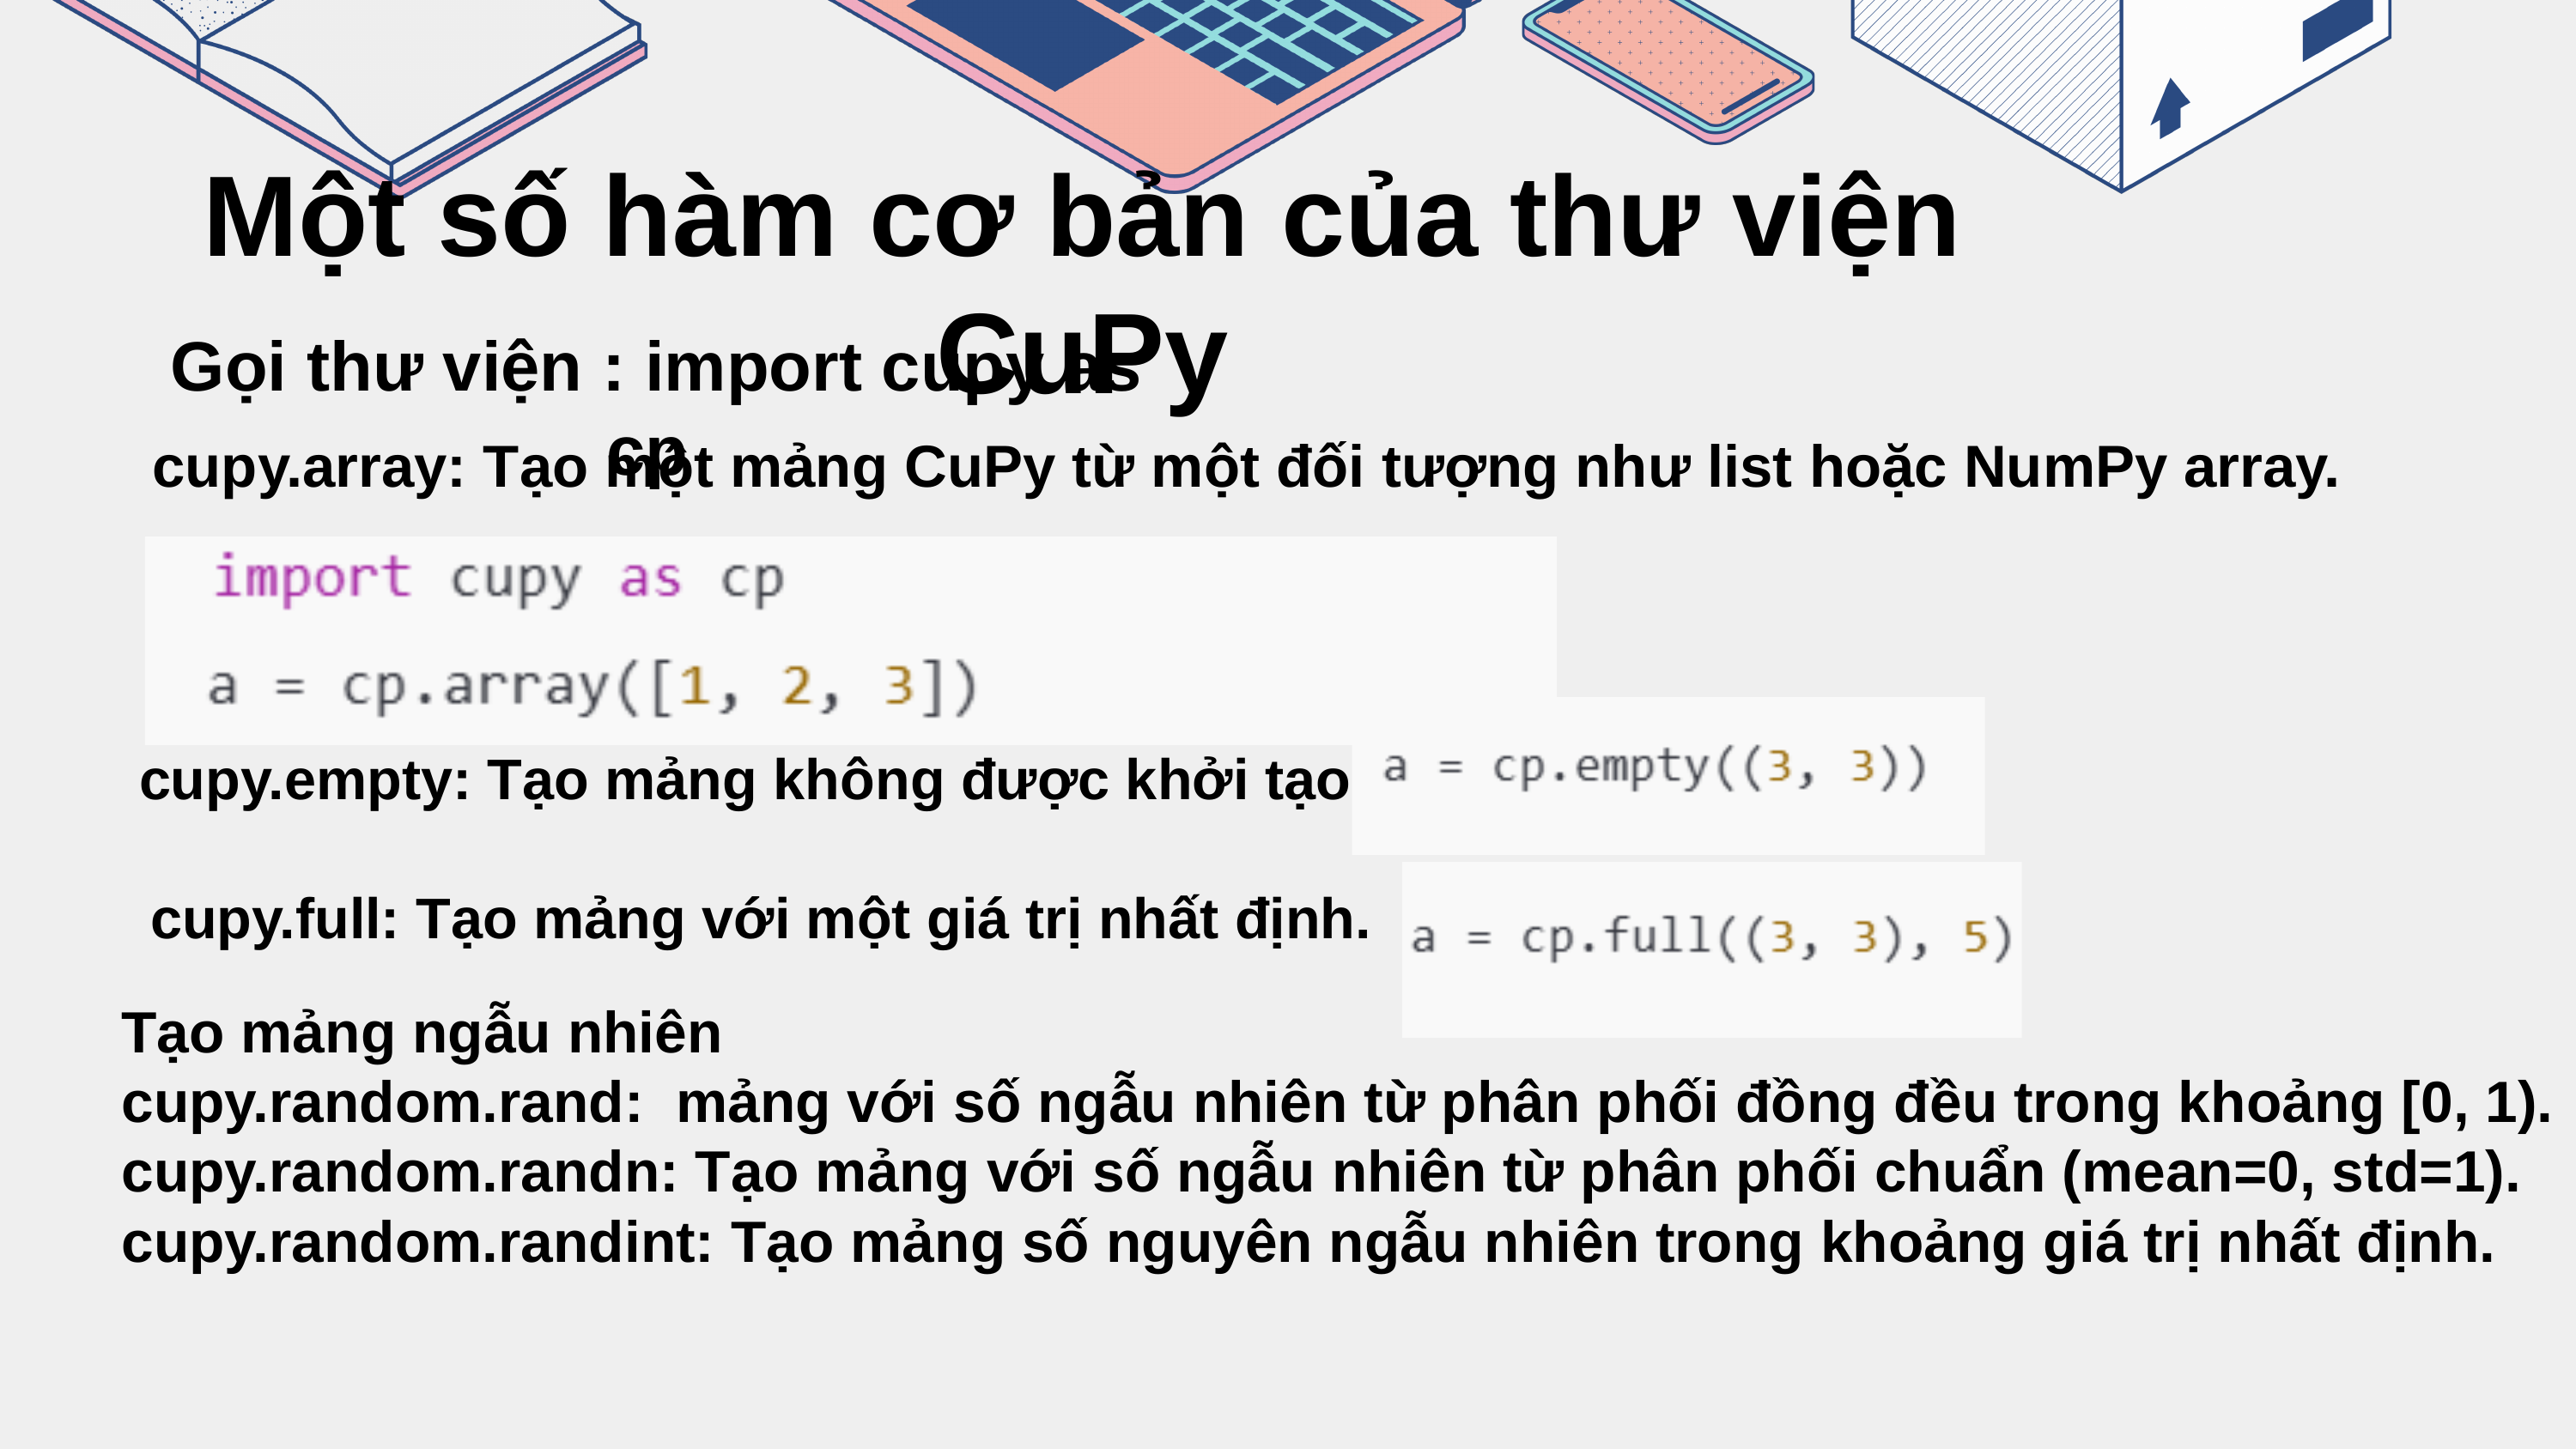

Một số hàm cơ bản của thư viện CuPy
 Gọi thư viện : import cupy as cp
cupy.array: Tạo một mảng CuPy từ một đối tượng như list hoặc NumPy array.

cupy.empty: Tạo mảng không được khởi tạo

cupy.full: Tạo mảng với một giá trị nhất định.
Tạo mảng ngẫu nhiên
cupy.random.rand:  mảng với số ngẫu nhiên từ phân phối đồng đều trong khoảng [0, 1).
cupy.random.randn: Tạo mảng với số ngẫu nhiên từ phân phối chuẩn (mean=0, std=1).
cupy.random.randint: Tạo mảng số nguyên ngẫu nhiên trong khoảng giá trị nhất định.